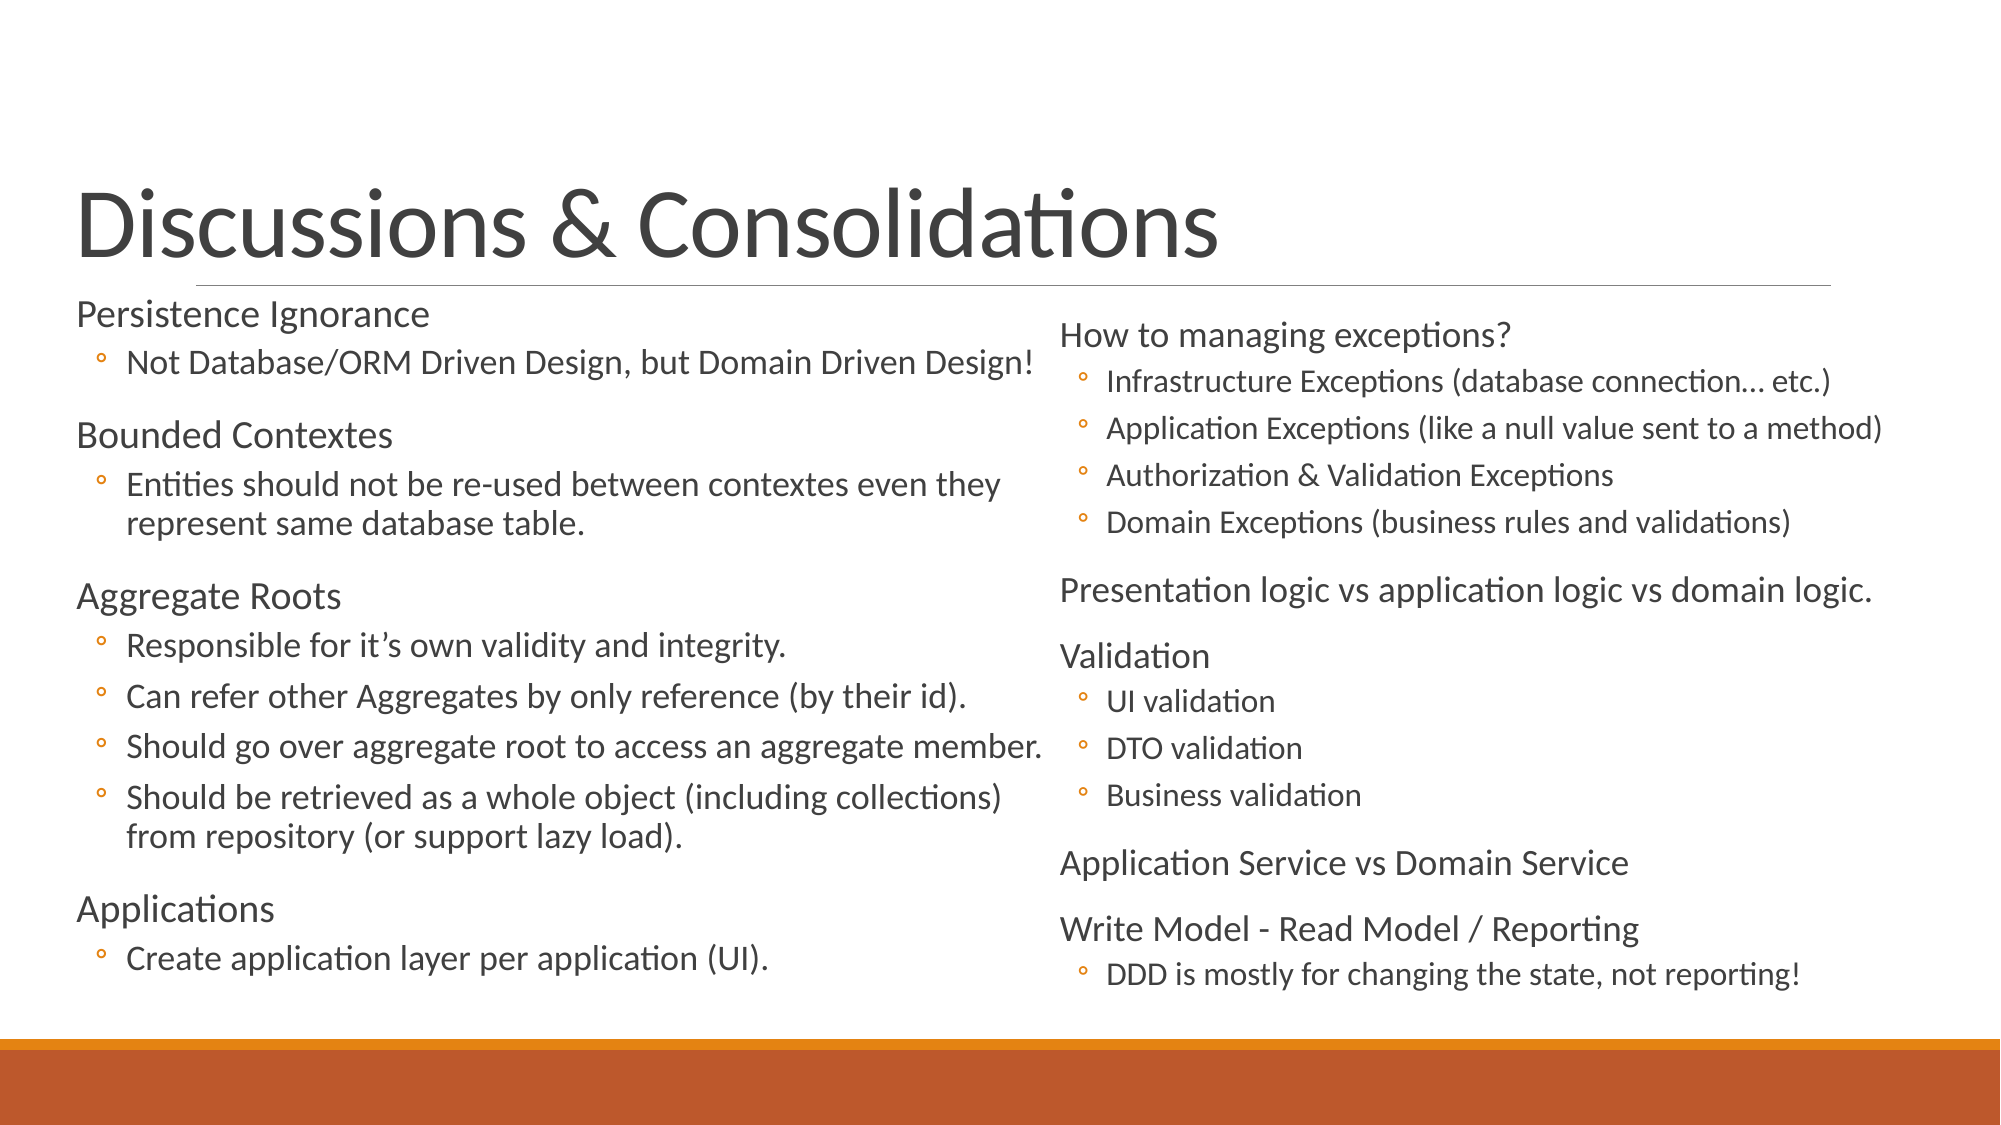

# Discussions & Consolidations
Persistence Ignorance
Not Database/ORM Driven Design, but Domain Driven Design!
Bounded Contextes
Entities should not be re-used between contextes even they represent same database table.
Aggregate Roots
Responsible for it’s own validity and integrity.
Can refer other Aggregates by only reference (by their id).
Should go over aggregate root to access an aggregate member.
Should be retrieved as a whole object (including collections) from repository (or support lazy load).
Applications
Create application layer per application (UI).
How to managing exceptions?
Infrastructure Exceptions (database connection… etc.)
Application Exceptions (like a null value sent to a method)
Authorization & Validation Exceptions
Domain Exceptions (business rules and validations)
Presentation logic vs application logic vs domain logic.
Validation
UI validation
DTO validation
Business validation
Application Service vs Domain Service
Write Model - Read Model / Reporting
DDD is mostly for changing the state, not reporting!